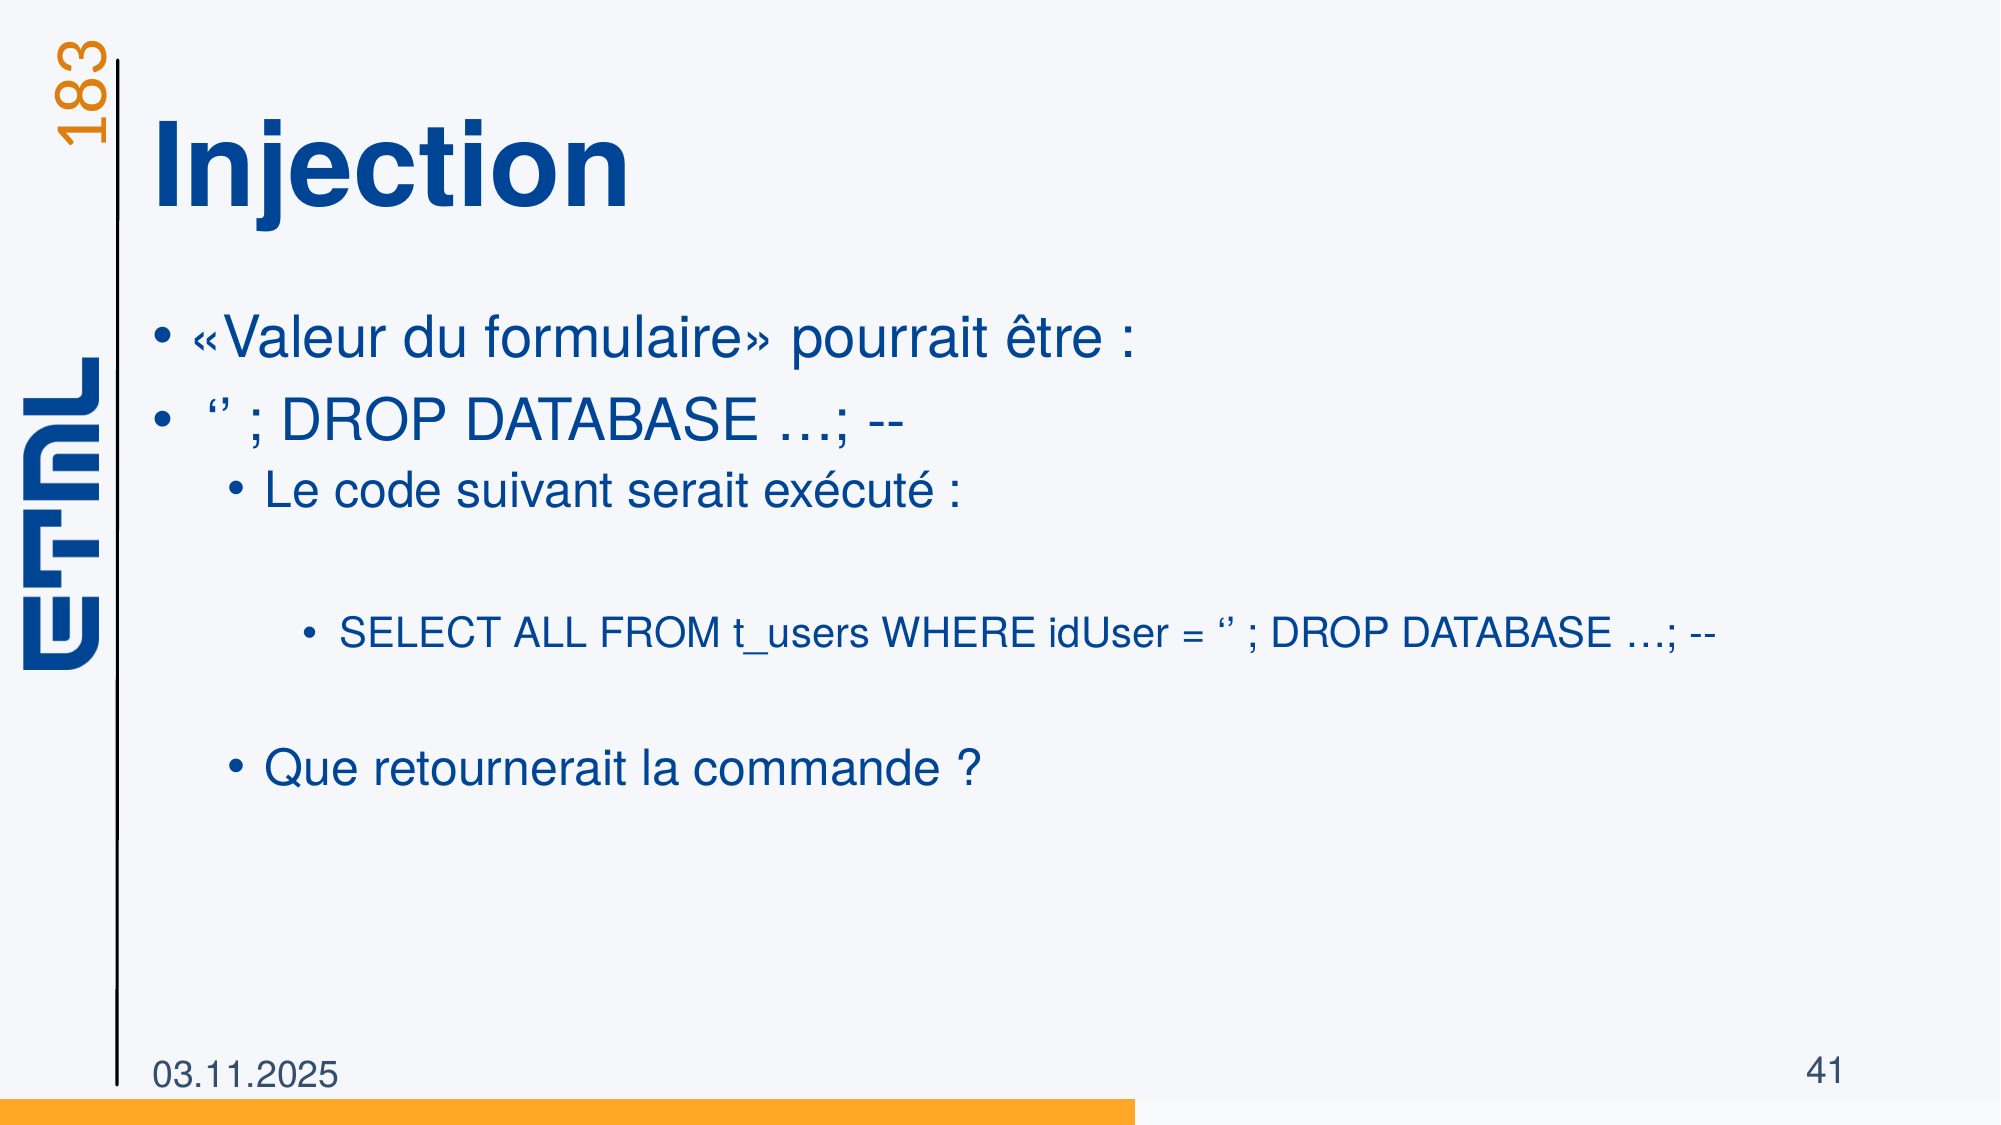

# Injection
«Valeur du formulaire» pourrait être :
 ‘’ ; DROP DATABASE …; --
Le code suivant serait exécuté :

SELECT ALL FROM t_users WHERE idUser = ‘’ ; DROP DATABASE …; --

Que retournerait la commande ?

03.11.2025
41